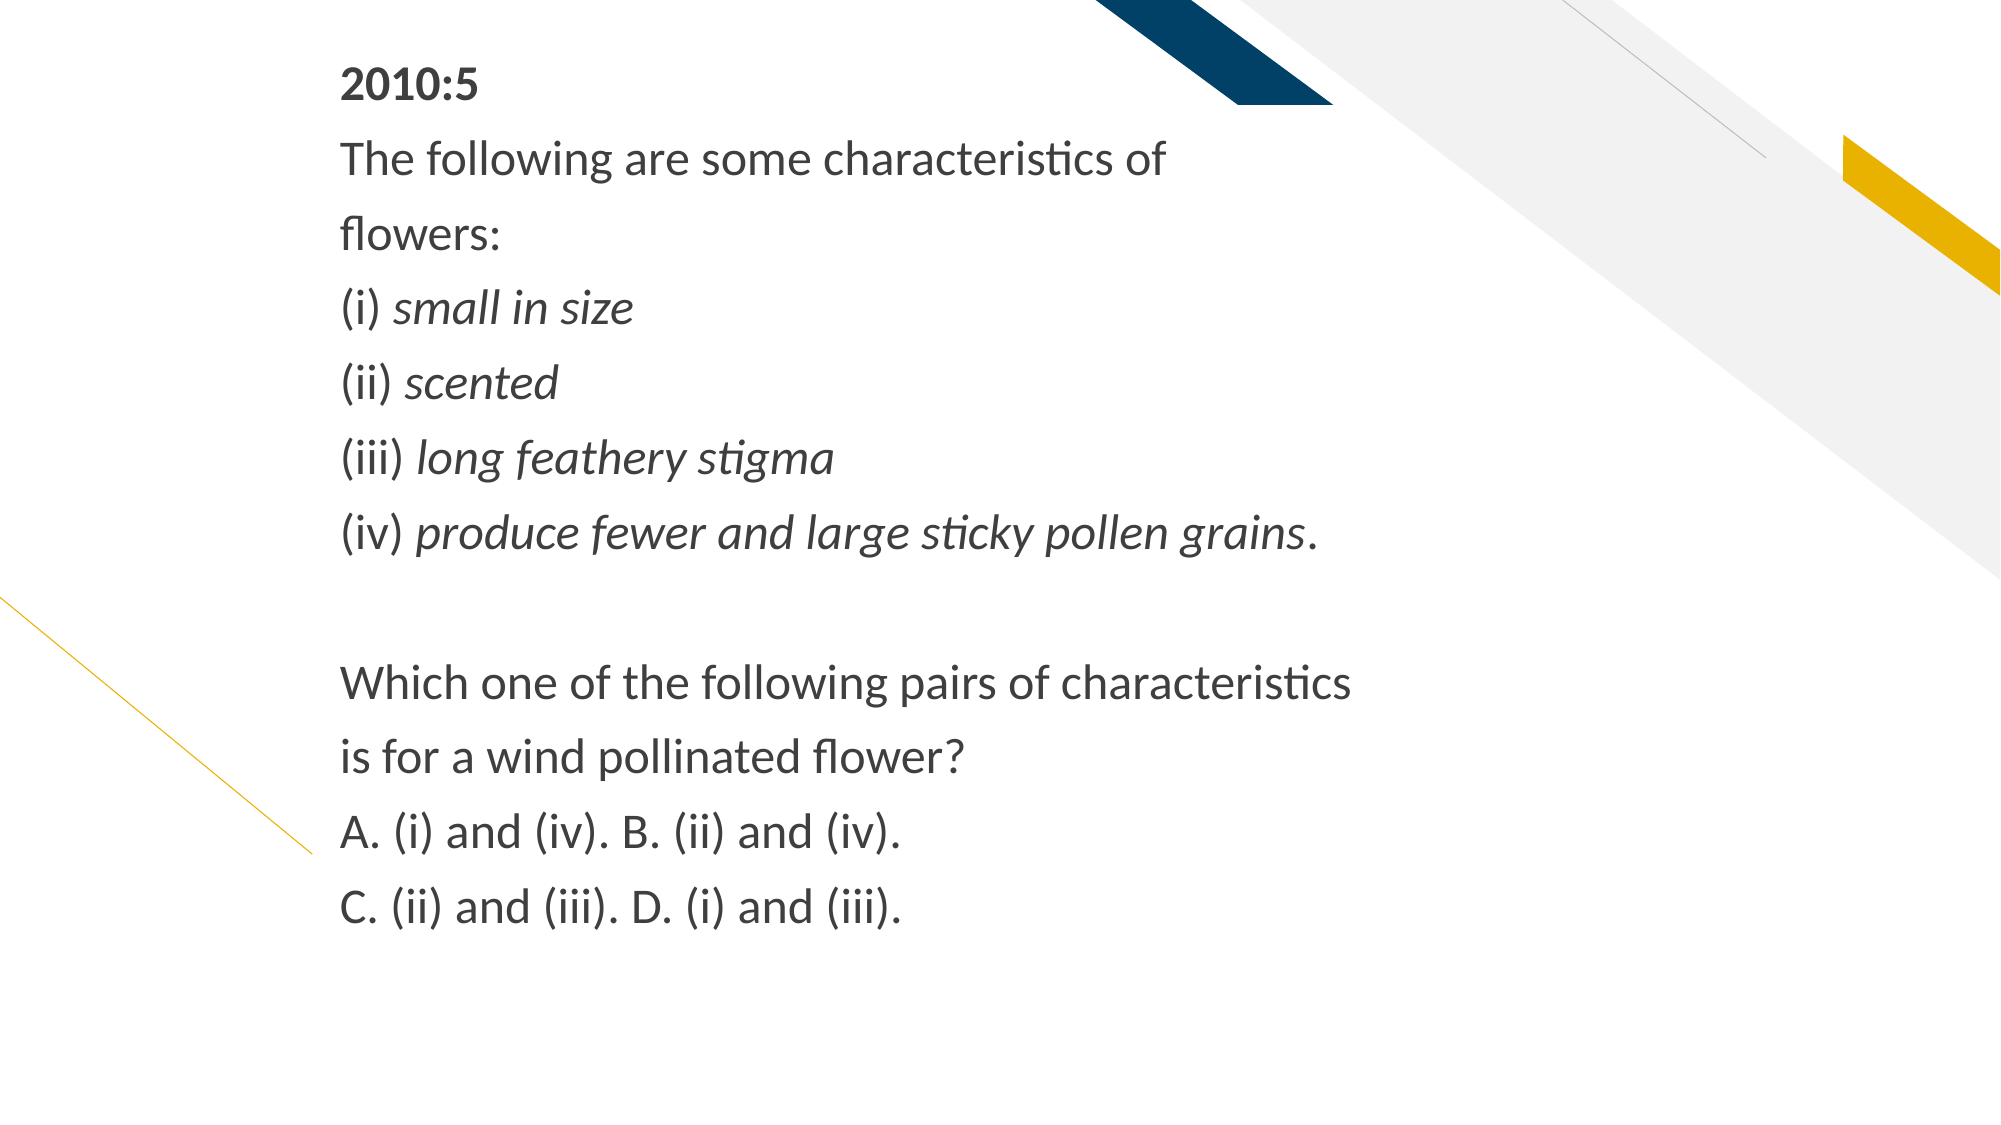

2010:5
The following are some characteristics of
flowers:
(i) small in size
(ii) scented
(iii) long feathery stigma
(iv) produce fewer and large sticky pollen grains.

Which one of the following pairs of characteristics
is for a wind pollinated flower?
A. (i) and (iv). B. (ii) and (iv).
C. (ii) and (iii). D. (i) and (iii).